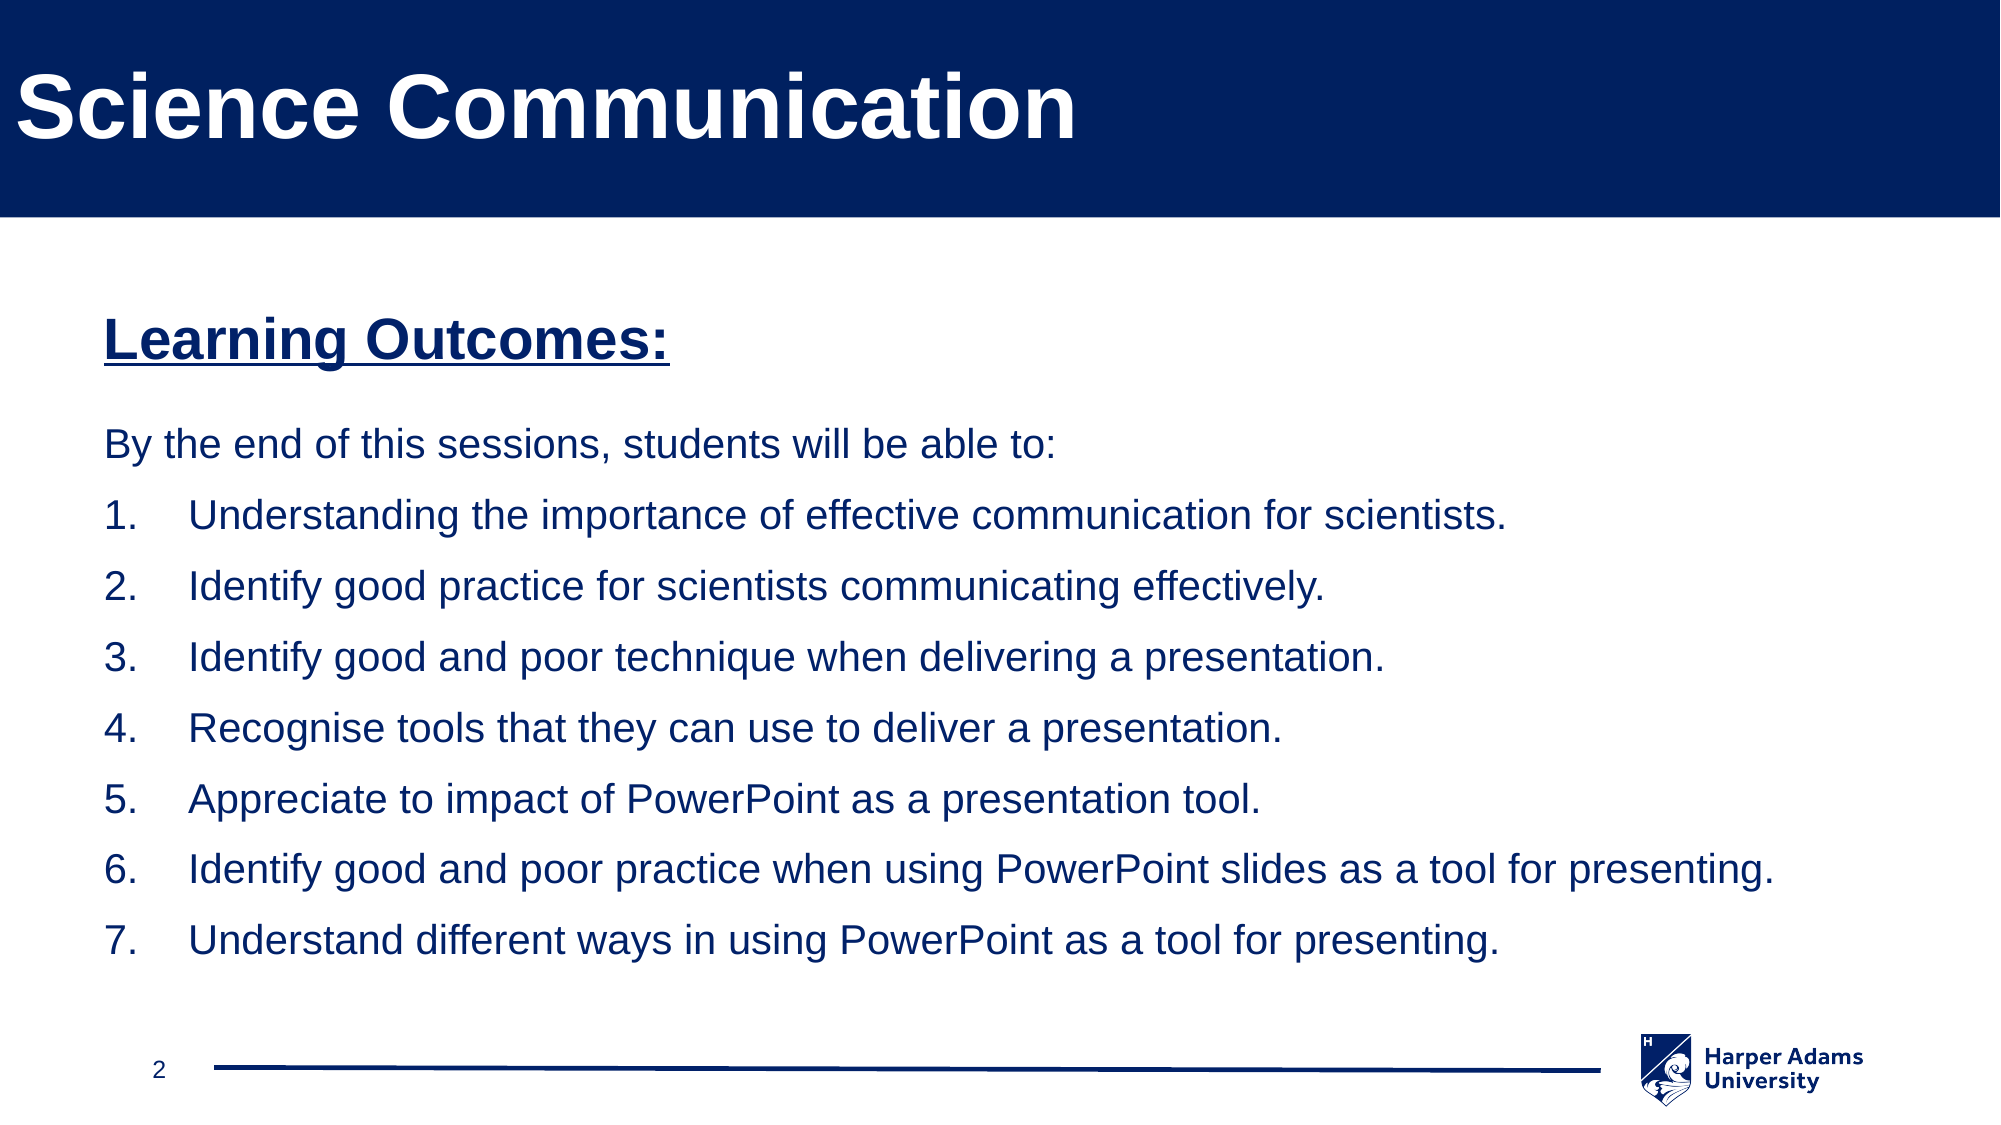

# Science Communication
Learning Outcomes:
By the end of this sessions, students will be able to:
Understanding the importance of effective communication for scientists.
Identify good practice for scientists communicating effectively.
Identify good and poor technique when delivering a presentation.
Recognise tools that they can use to deliver a presentation.
Appreciate to impact of PowerPoint as a presentation tool.
Identify good and poor practice when using PowerPoint slides as a tool for presenting.
Understand different ways in using PowerPoint as a tool for presenting.
2